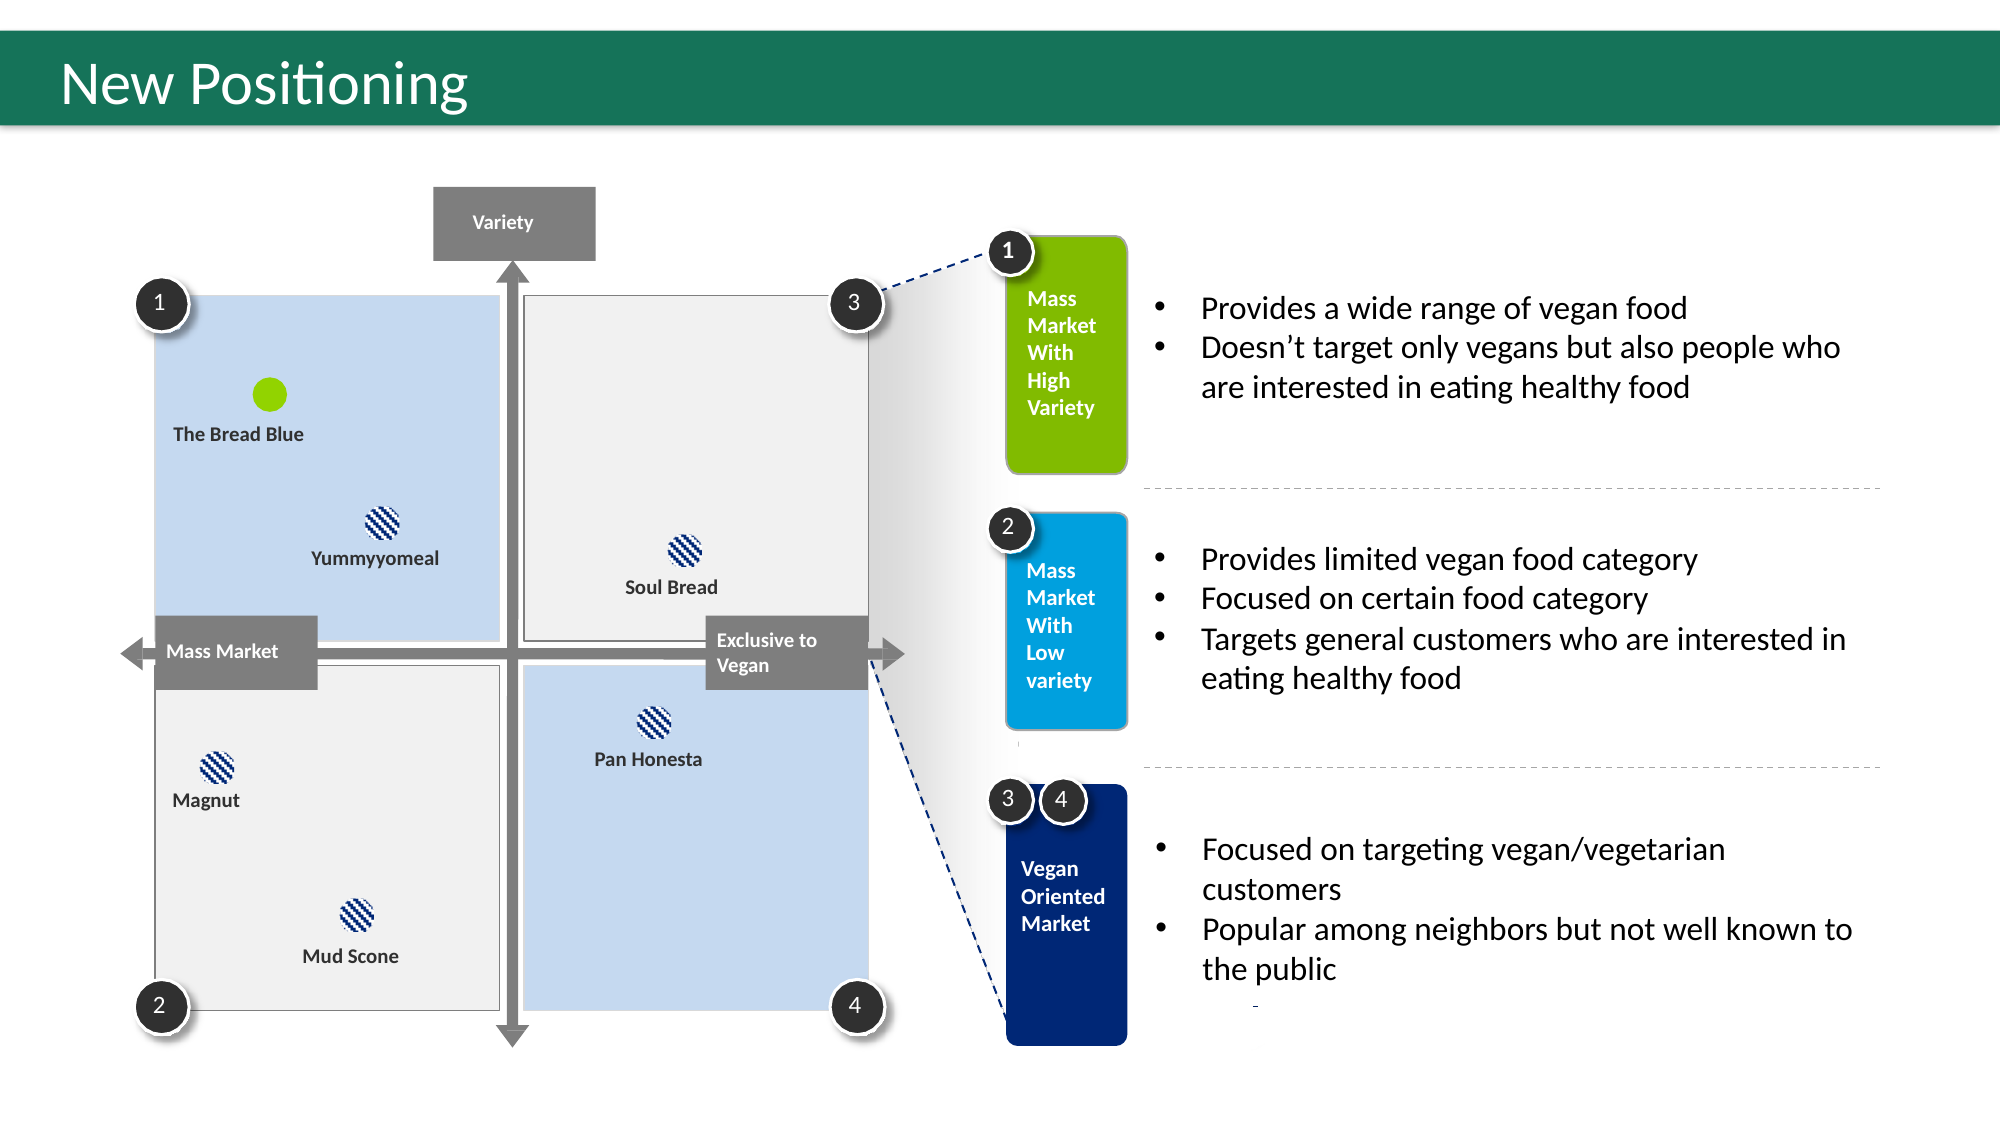

New Positioning

Variety

1

Mass
Market
With
High
Variety
1
3
Provides a wide range of vegan food
Doesn’t target only vegans but also people who are interested in eating healthy food

The Bread Blue

2

Provides limited vegan food category
Focused on certain food category
Targets general customers who are interested in eating healthy food

Yummyyomeal
Mass
Market
With
Low
variety
Soul Bread

Exclusive to
Vegan

Mass Market

Pan Honesta

4

3

Magnut
Focused on targeting vegan/vegetarian customers
Popular among neighbors but not well known to the public

Vegan
Oriented
Market

Mud Scone

2
4